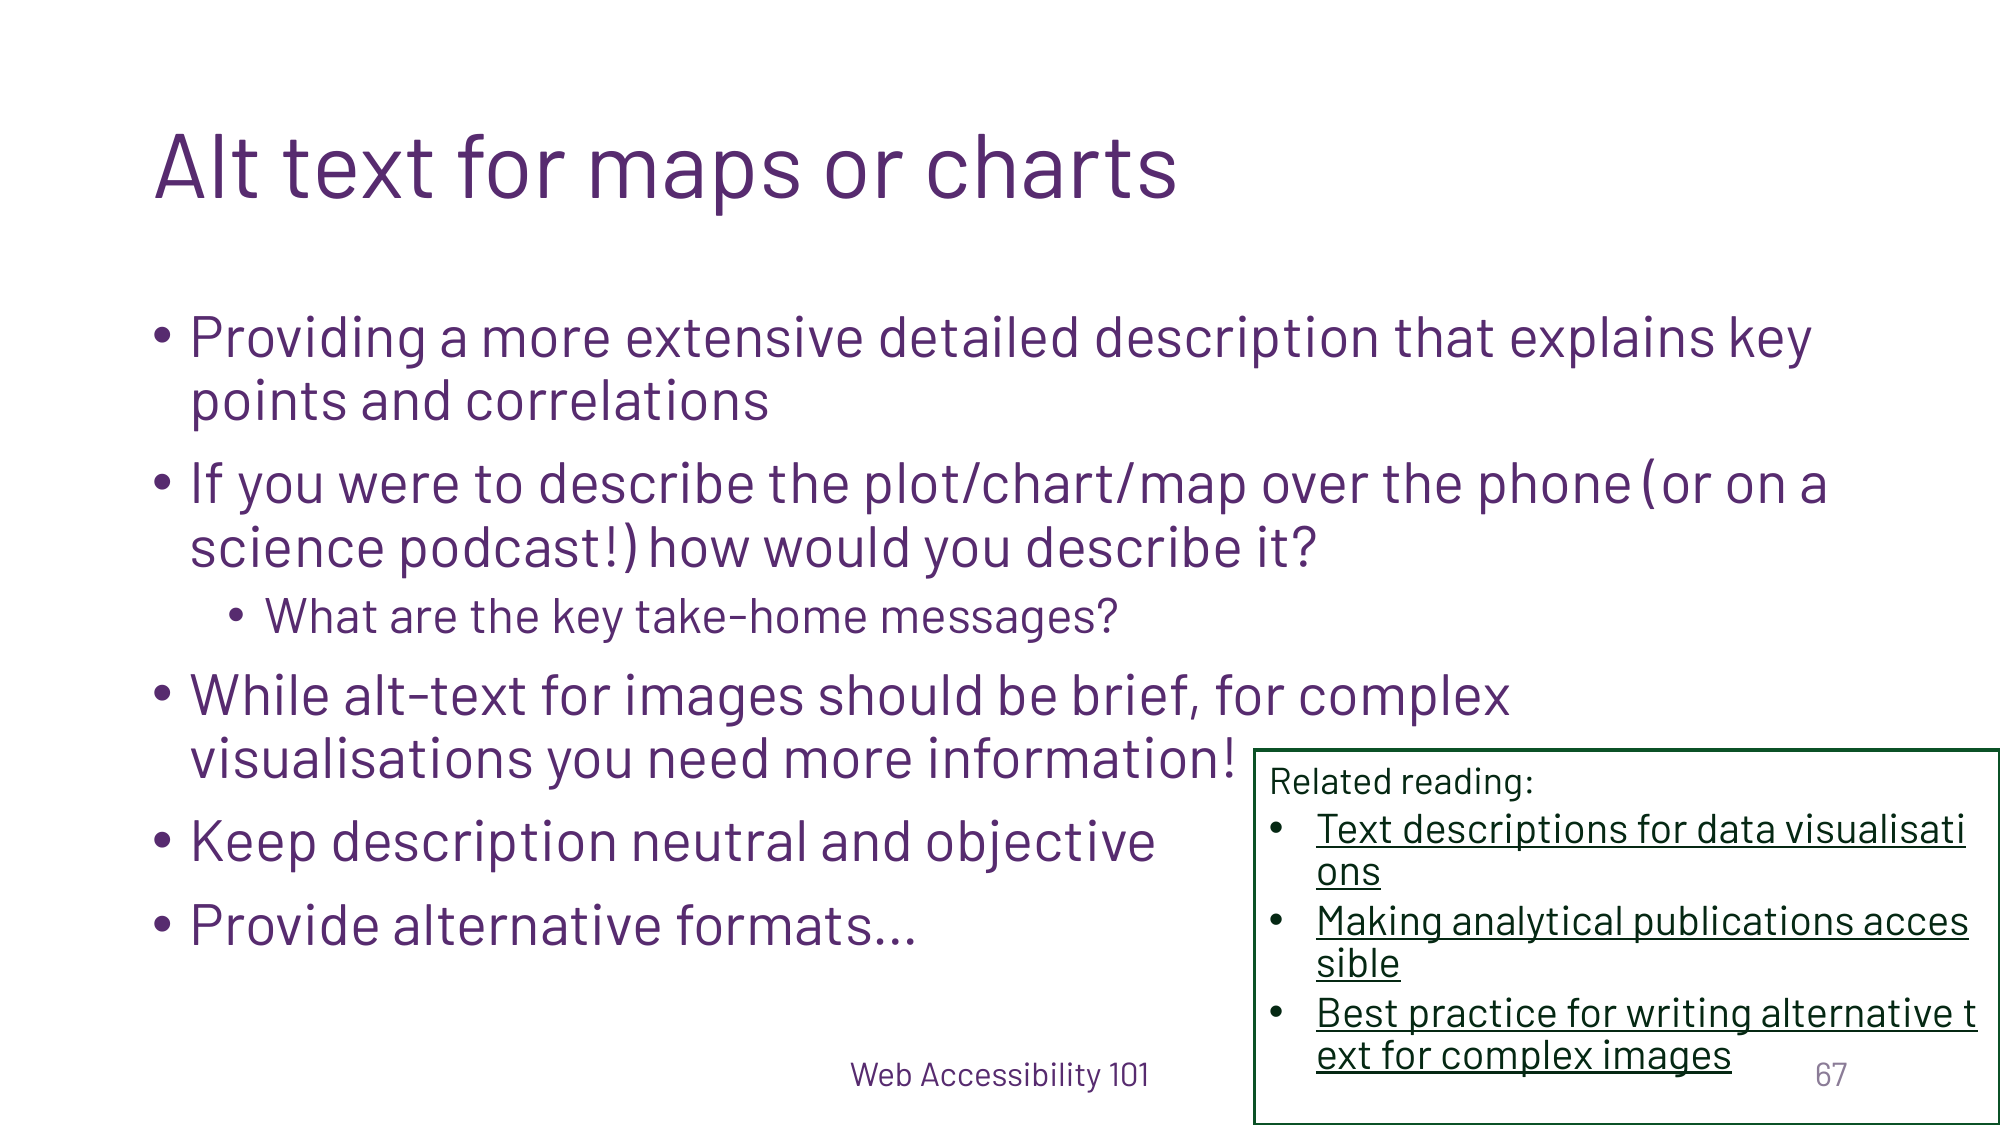

# Alt text for maps or charts
Providing a more extensive detailed description that explains key points and correlations
If you were to describe the plot/chart/map over the phone (or on a science podcast!) how would you describe it?
What are the key take-home messages?
While alt-text for images should be brief, for complex visualisations you need more information!
Keep description neutral and objective
Provide alternative formats…
Related reading:
Text descriptions for data visualisations
Making analytical publications accessible
Best practice for writing alternative text for complex images
Web Accessibility 101
67